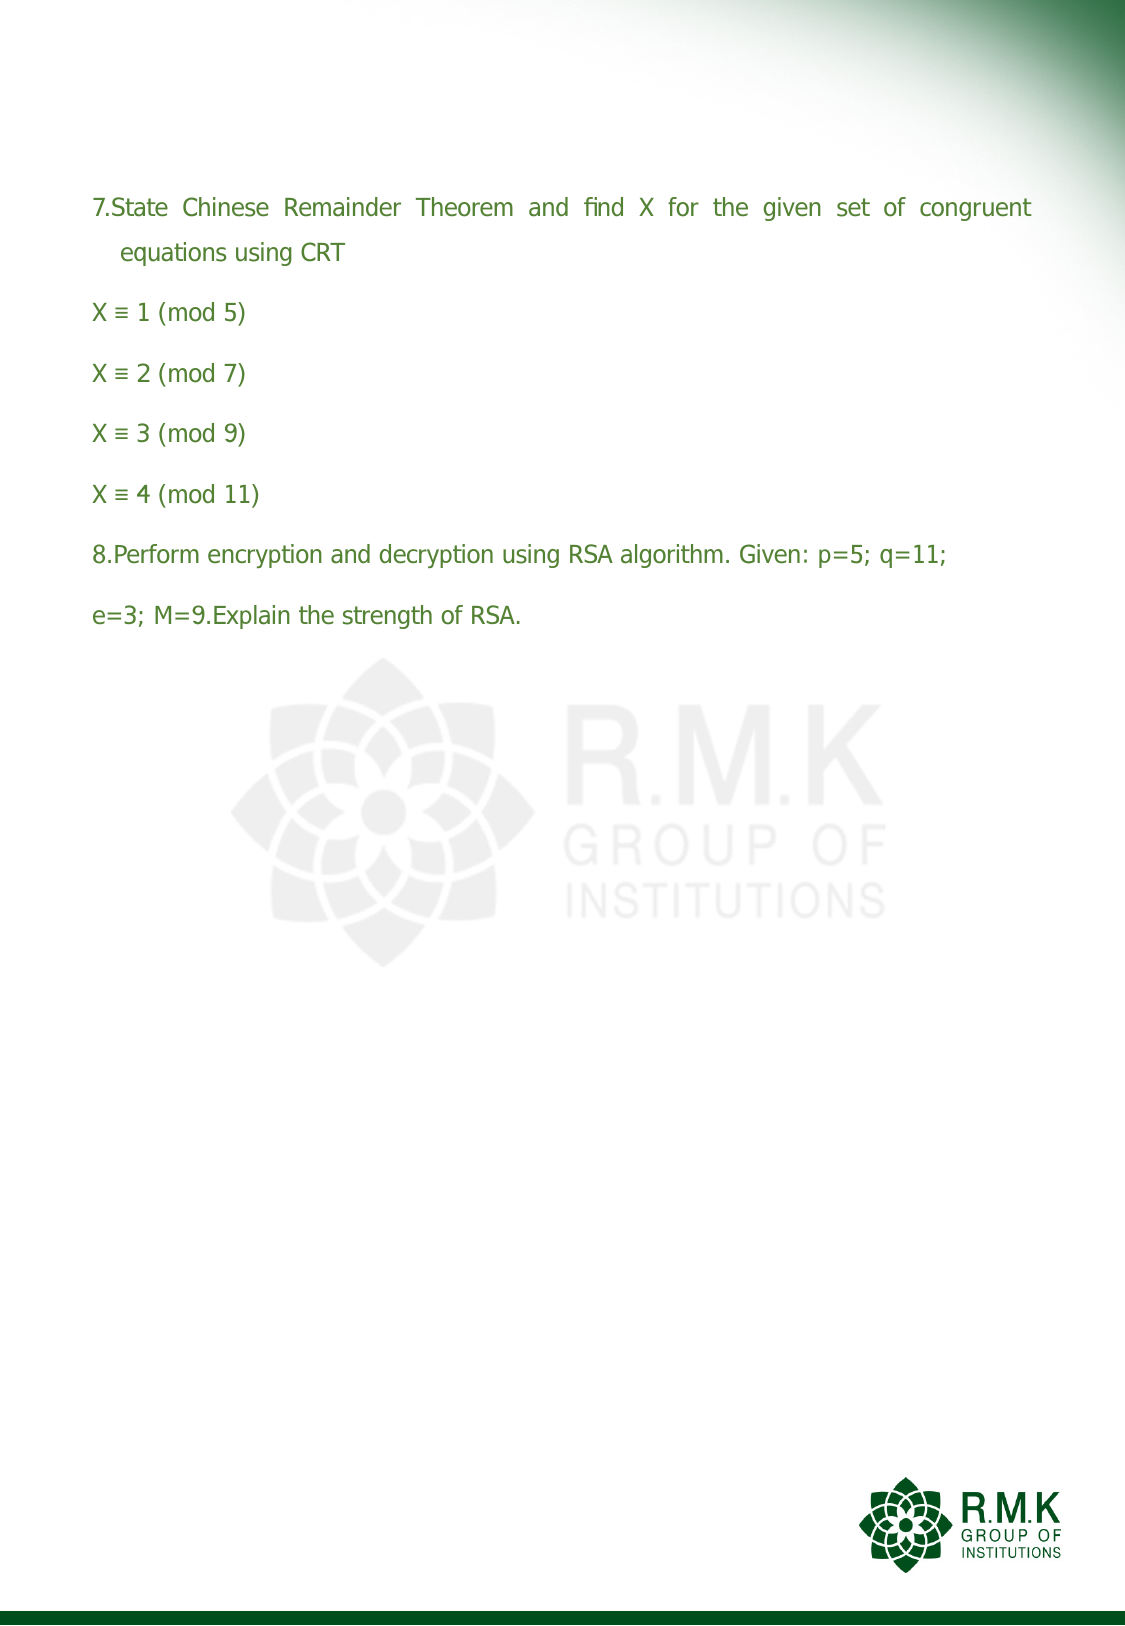

#
7.State Chinese Remainder Theorem and find X for the given set of congruent equations using CRT
X ≡ 1 (mod 5)
X ≡ 2 (mod 7)
X ≡ 3 (mod 9)
X ≡ 4 (mod 11)
8.Perform encryption and decryption using RSA algorithm. Given: p=5; q=11;
e=3; M=9.Explain the strength of RSA.